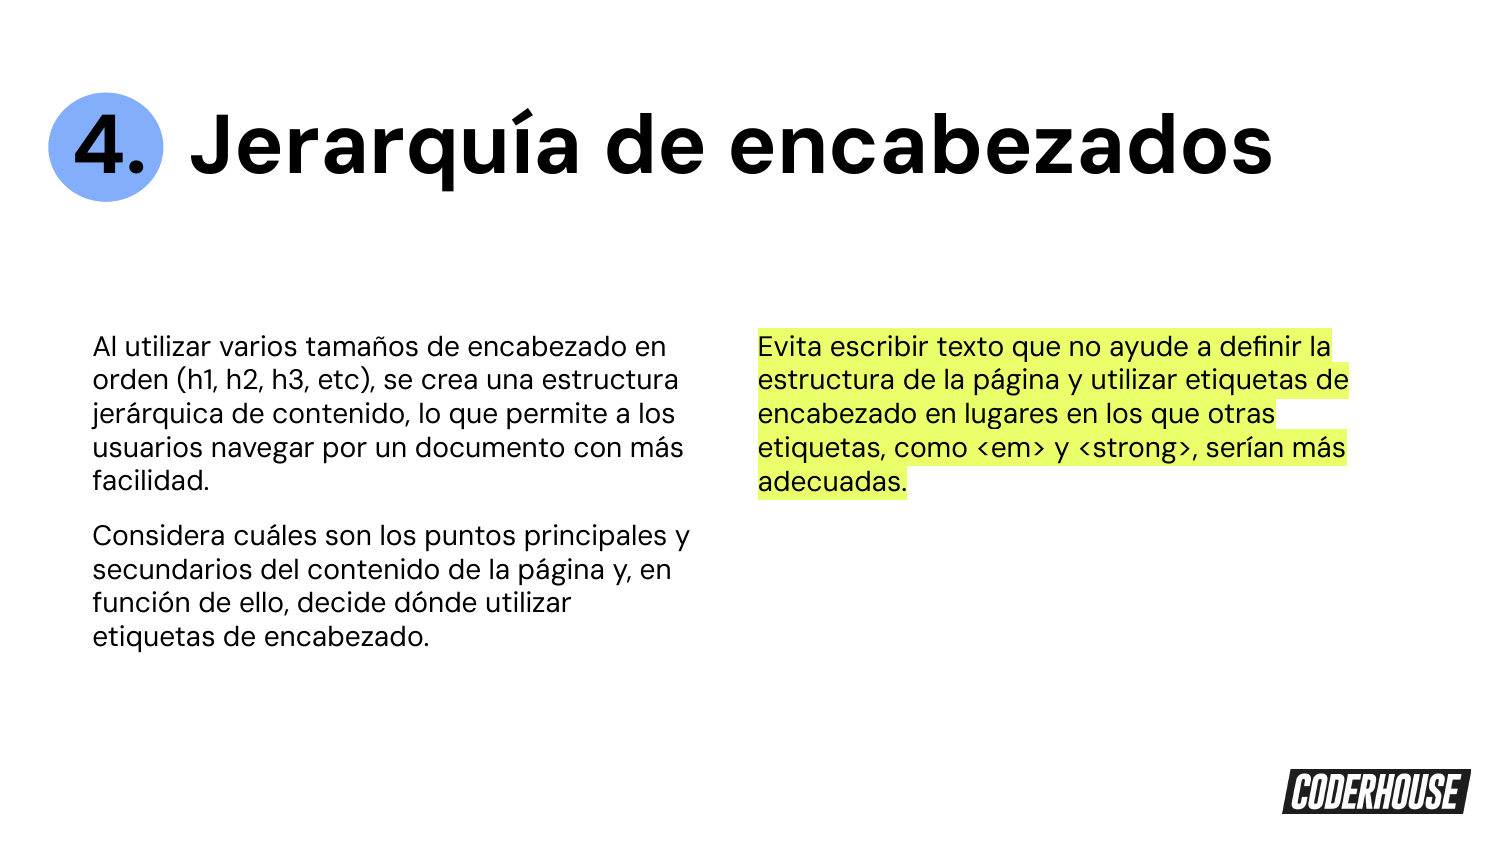

4.  Jerarquía de encabezados

Al utilizar varios tamaños de encabezado en orden (h1, h2, h3, etc), se crea una estructura jerárquica de contenido, lo que permite a los usuarios navegar por un documento con más facilidad.
Considera cuáles son los puntos principales y secundarios del contenido de la página y, en función de ello, decide dónde utilizar etiquetas de encabezado.
Evita escribir texto que no ayude a definir la estructura de la página y utilizar etiquetas de encabezado en lugares en los que otras etiquetas, como <em> y <strong>, serían más adecuadas.